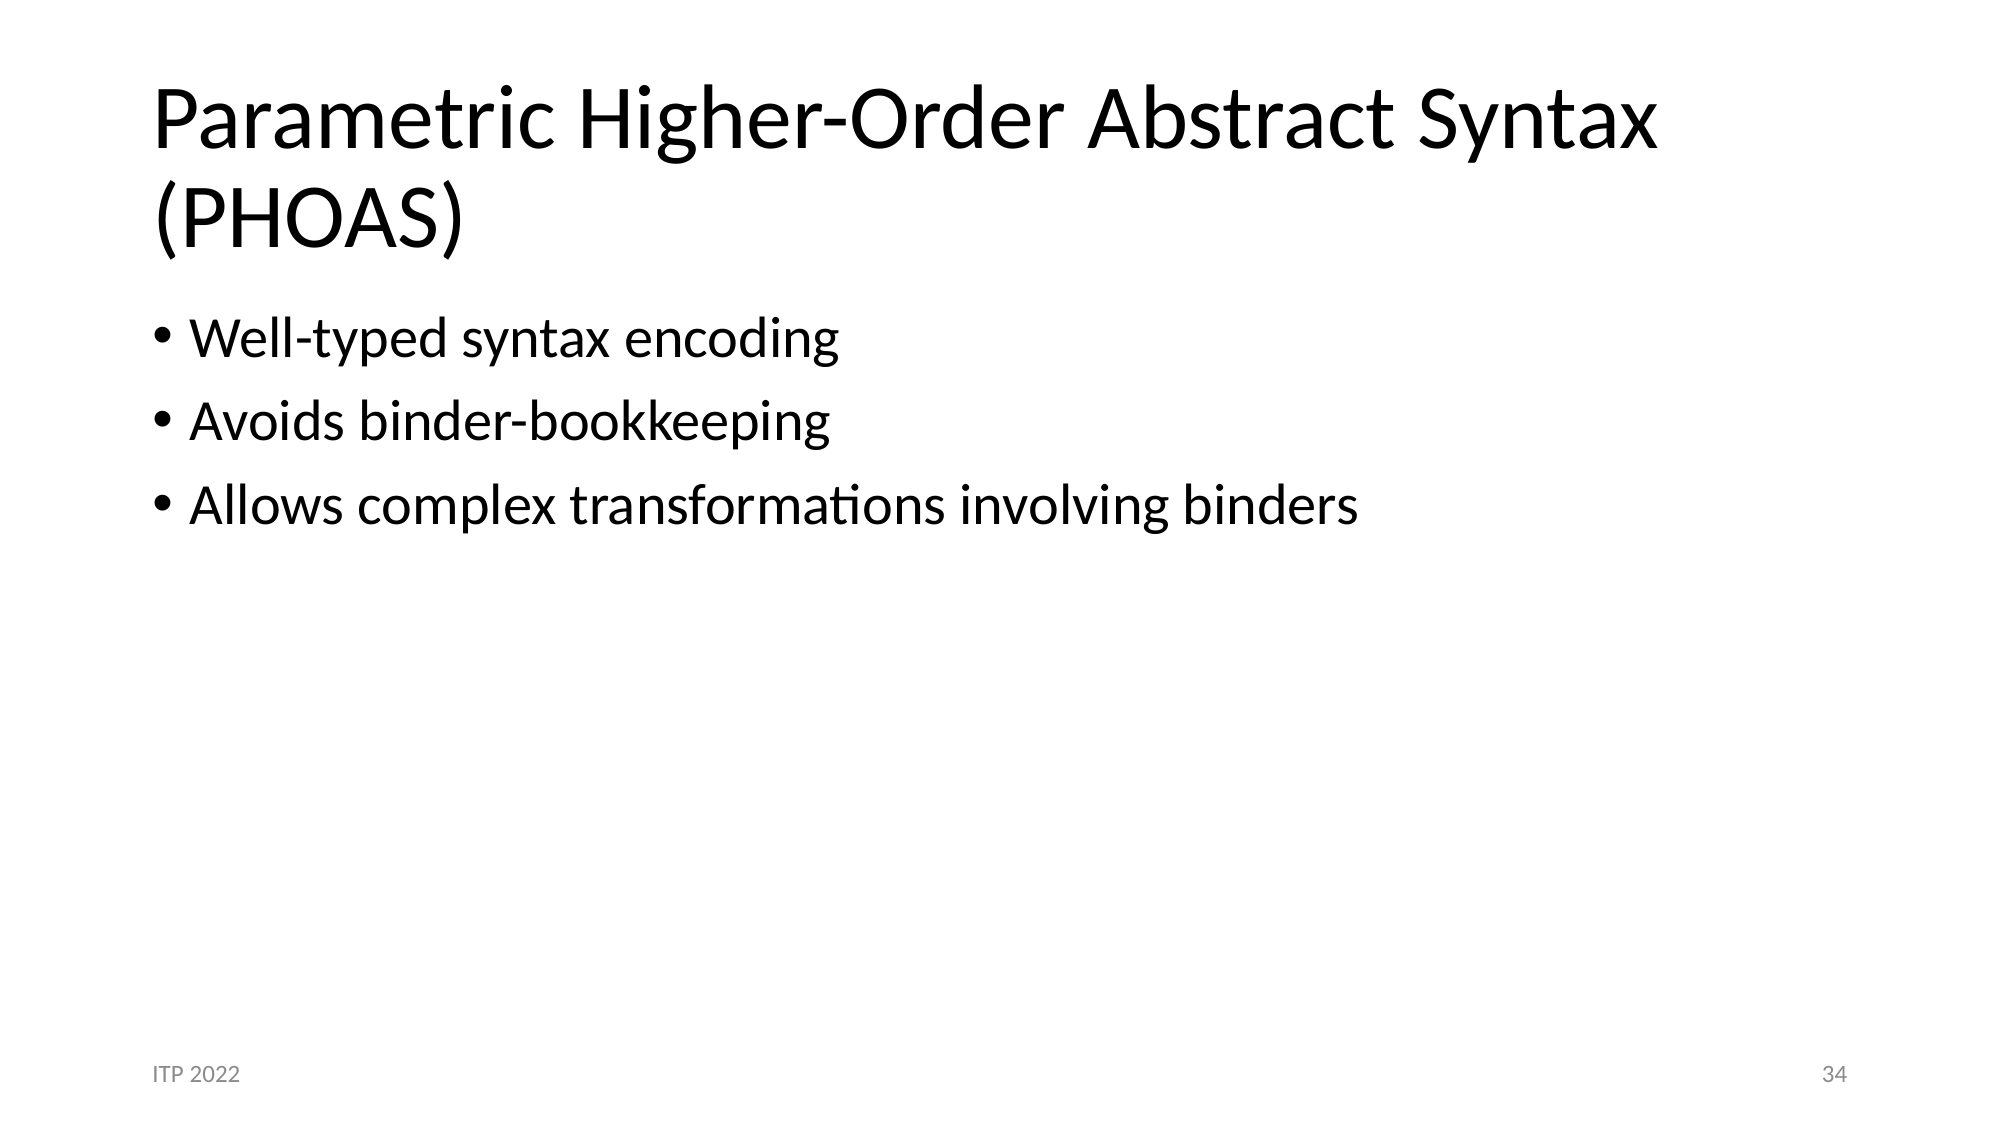

# Parametric Higher-Order Abstract Syntax (PHOAS)
Well-typed syntax encoding
Avoids binder-bookkeeping
Allows complex transformations involving binders

ITP 2022
34